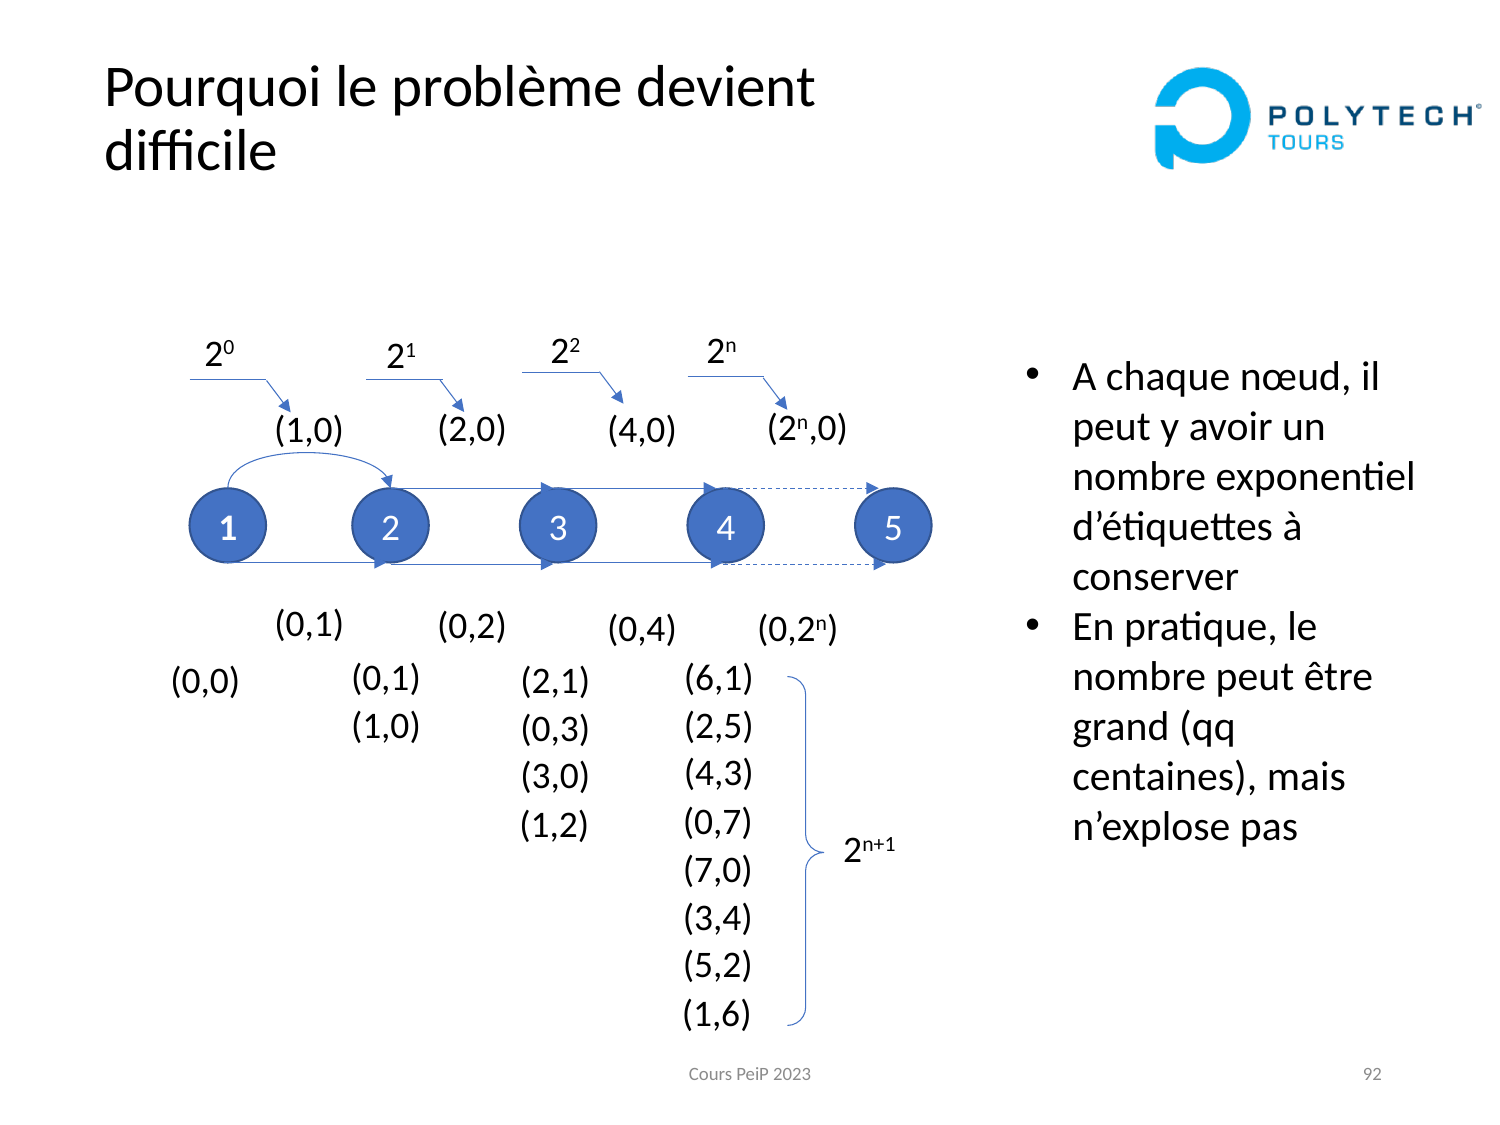

# Pourquoi le problème devient difficile
22
2n
20
21
A chaque nœud, il peut y avoir un nombre exponentiel d’étiquettes à conserver
En pratique, le nombre peut être grand (qq centaines), mais n’explose pas

(2n,0)
(2,0)
(1,0)
(4,0)
1
5
2
3
4
(0,1)
(0,2)
(0,4)
(0,2n)
(0,1)
(6,1)
(2,1)
(0,0)

(1,0)
(2,5)
(0,3)
(4,3)
(3,0)
(0,7)
(1,2)
2n+1
(7,0)
(3,4)
(5,2)
(1,6)
Cours PeiP 2023
92